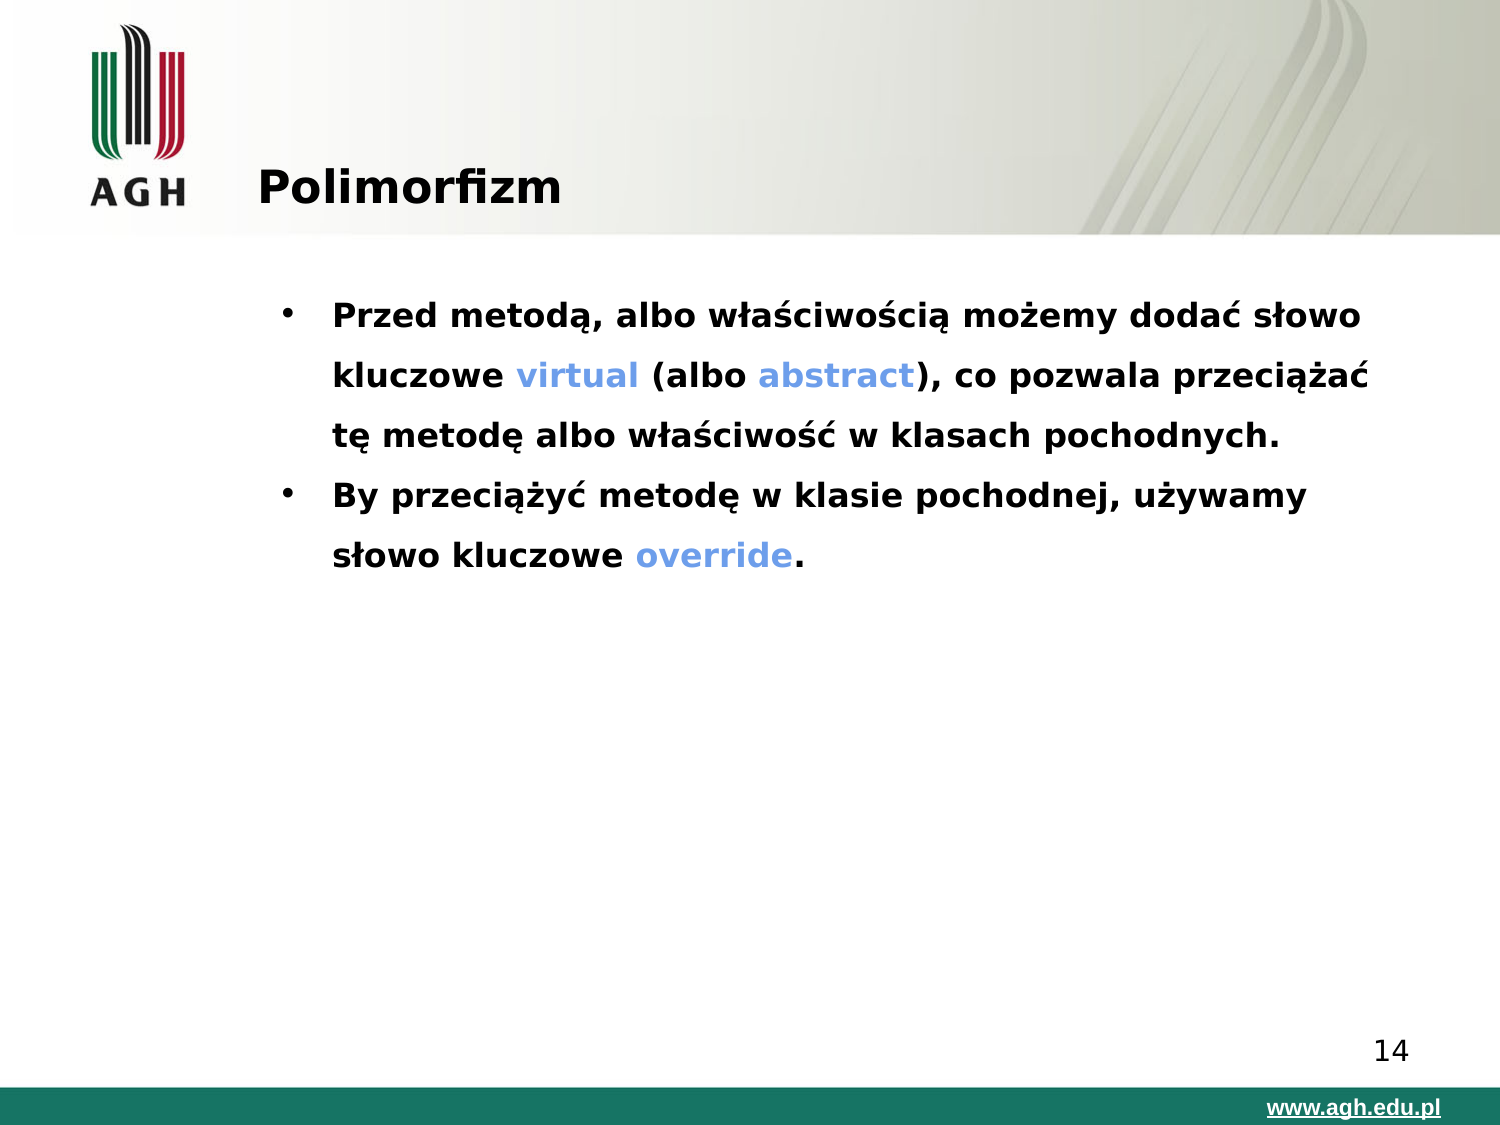

# Polimorfizm
Przed metodą, albo właściwością możemy dodać słowo kluczowe virtual (albo abstract), co pozwala przeciążać tę metodę albo właściwość w klasach pochodnych.
By przeciążyć metodę w klasie pochodnej, używamy słowo kluczowe override.

14
www.agh.edu.pl